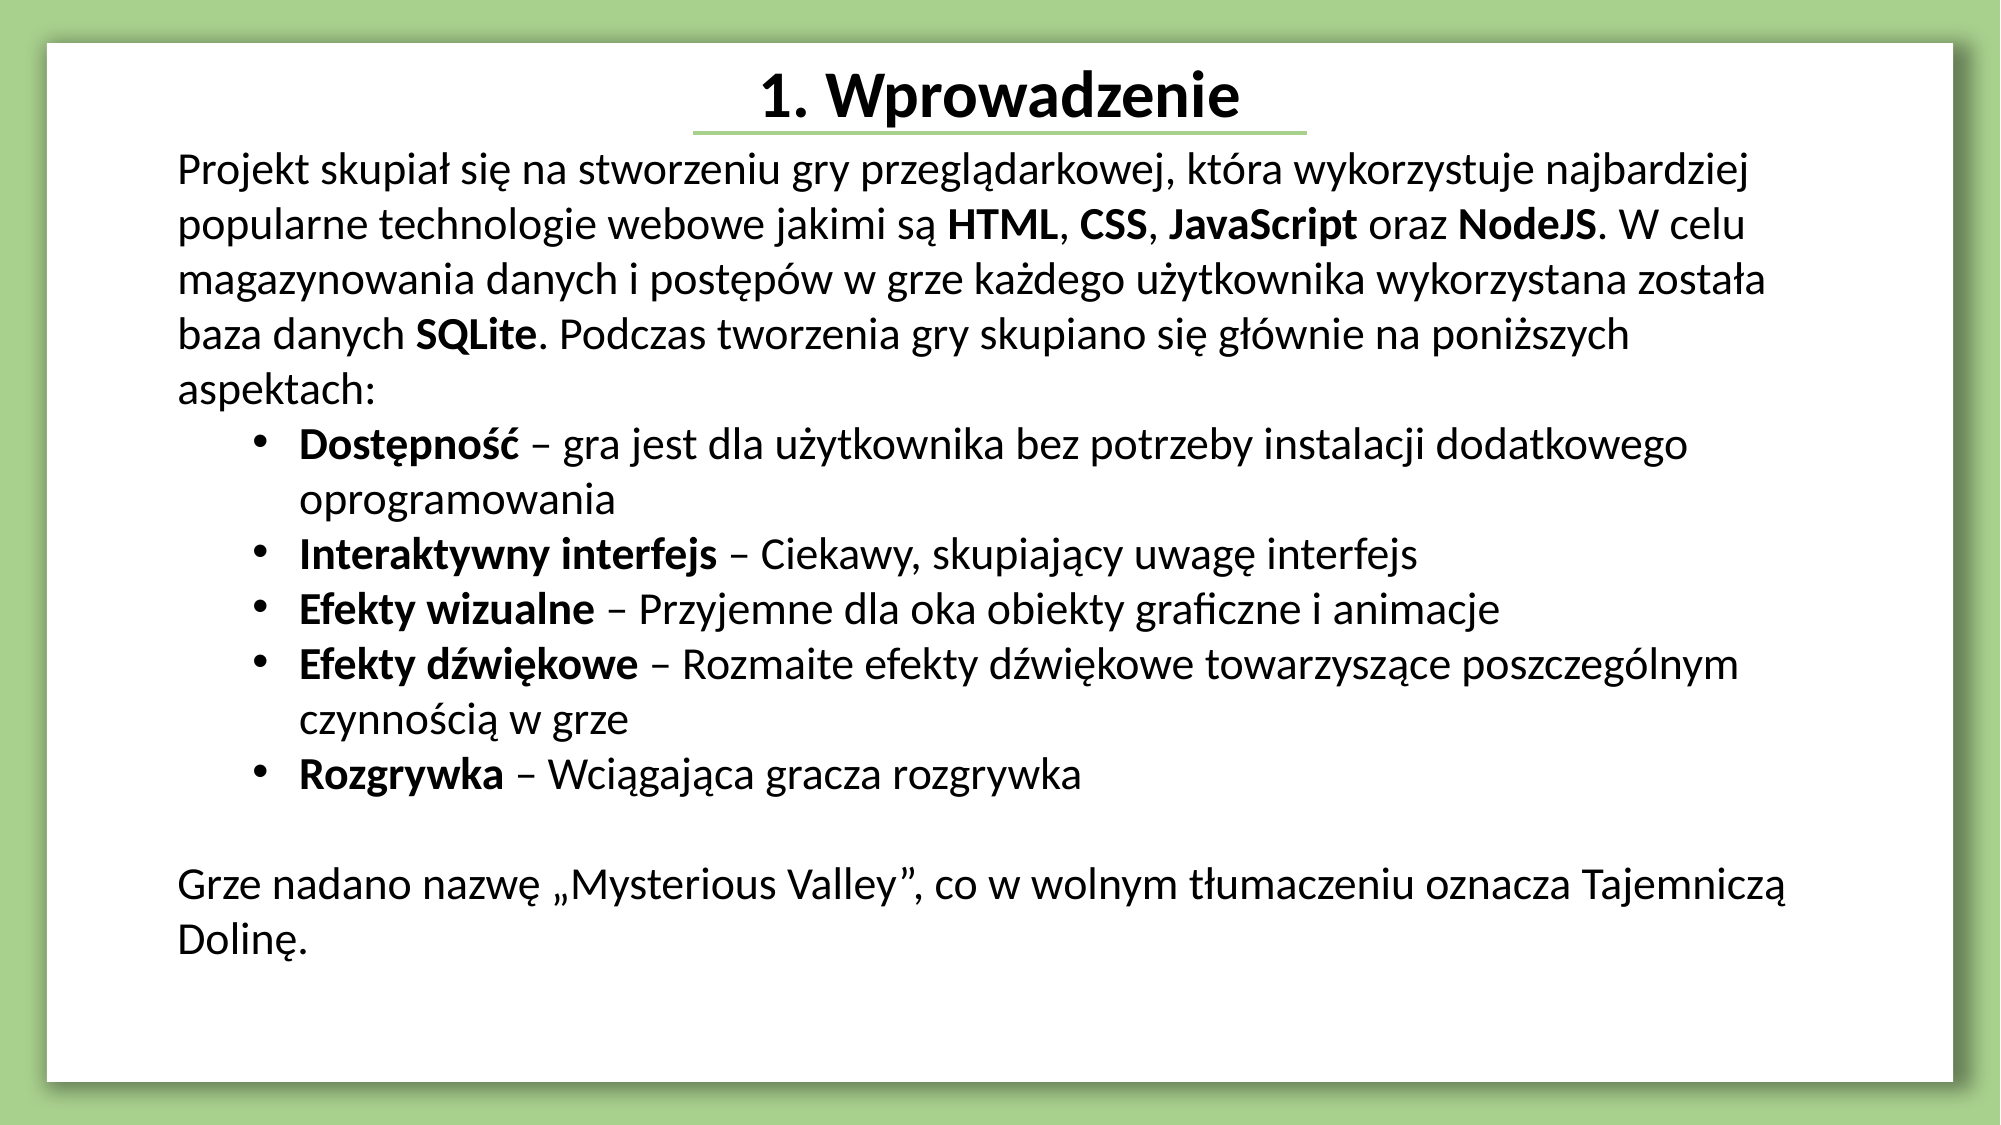

1. Wprowadzenie
Projekt skupiał się na stworzeniu gry przeglądarkowej, która wykorzystuje najbardziej popularne technologie webowe jakimi są HTML, CSS, JavaScript oraz NodeJS. W celu magazynowania danych i postępów w grze każdego użytkownika wykorzystana została baza danych SQLite. Podczas tworzenia gry skupiano się głównie na poniższych aspektach:
Dostępność – gra jest dla użytkownika bez potrzeby instalacji dodatkowego oprogramowania
Interaktywny interfejs – Ciekawy, skupiający uwagę interfejs
Efekty wizualne – Przyjemne dla oka obiekty graficzne i animacje
Efekty dźwiękowe – Rozmaite efekty dźwiękowe towarzyszące poszczególnym czynnością w grze
Rozgrywka – Wciągająca gracza rozgrywka

Grze nadano nazwę „Mysterious Valley”, co w wolnym tłumaczeniu oznacza Tajemniczą Dolinę.